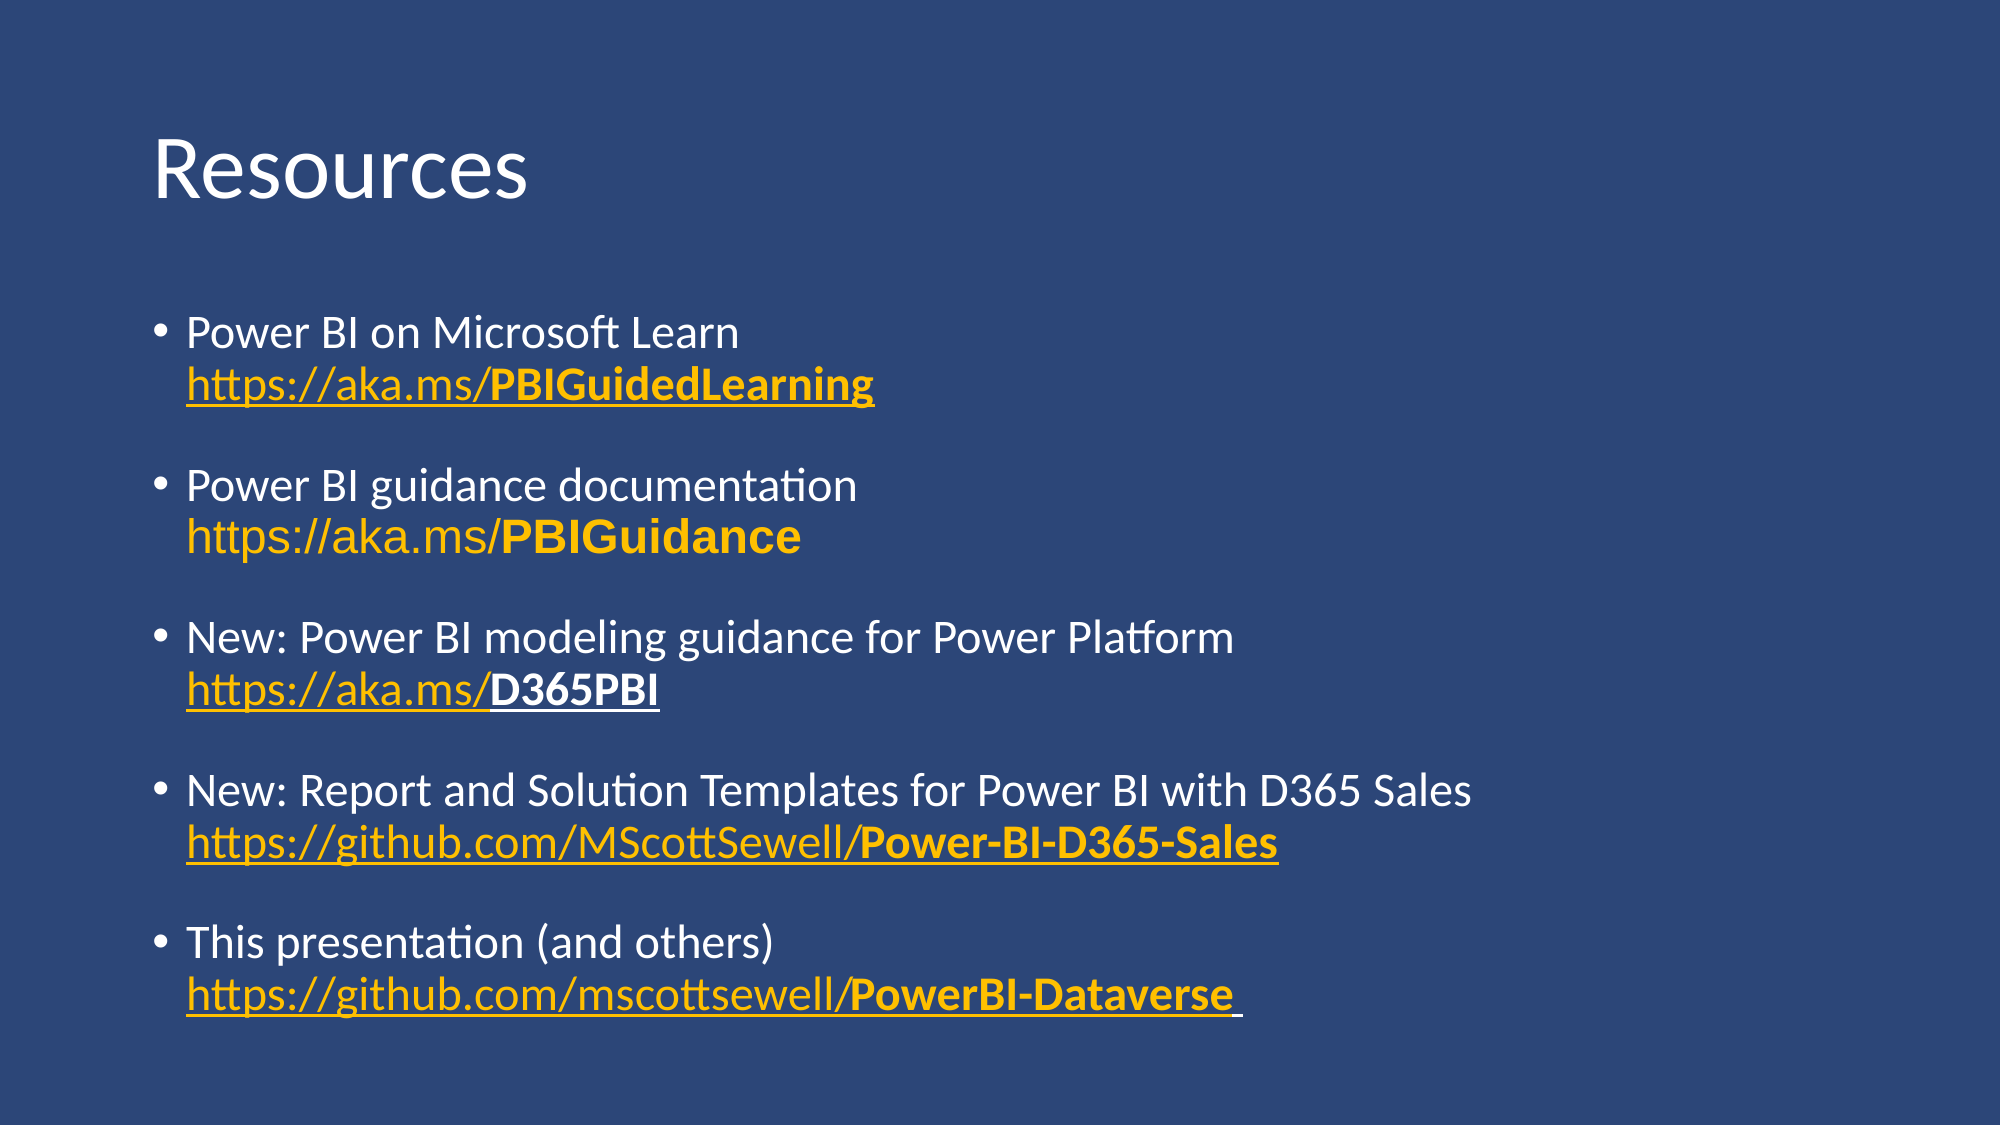

# Resources
Power BI on Microsoft Learn
https://aka.ms/PBIGuidedLearning
Power BI guidance documentation
https://aka.ms/PBIGuidance
New: Power BI modeling guidance for Power Platform
https://aka.ms/D365PBI
New: Report and Solution Templates for Power BI with D365 Sales
https://github.com/MScottSewell/Power-BI-D365-Sales
This presentation (and others)
https://github.com/mscottsewell/PowerBI-Dataverse